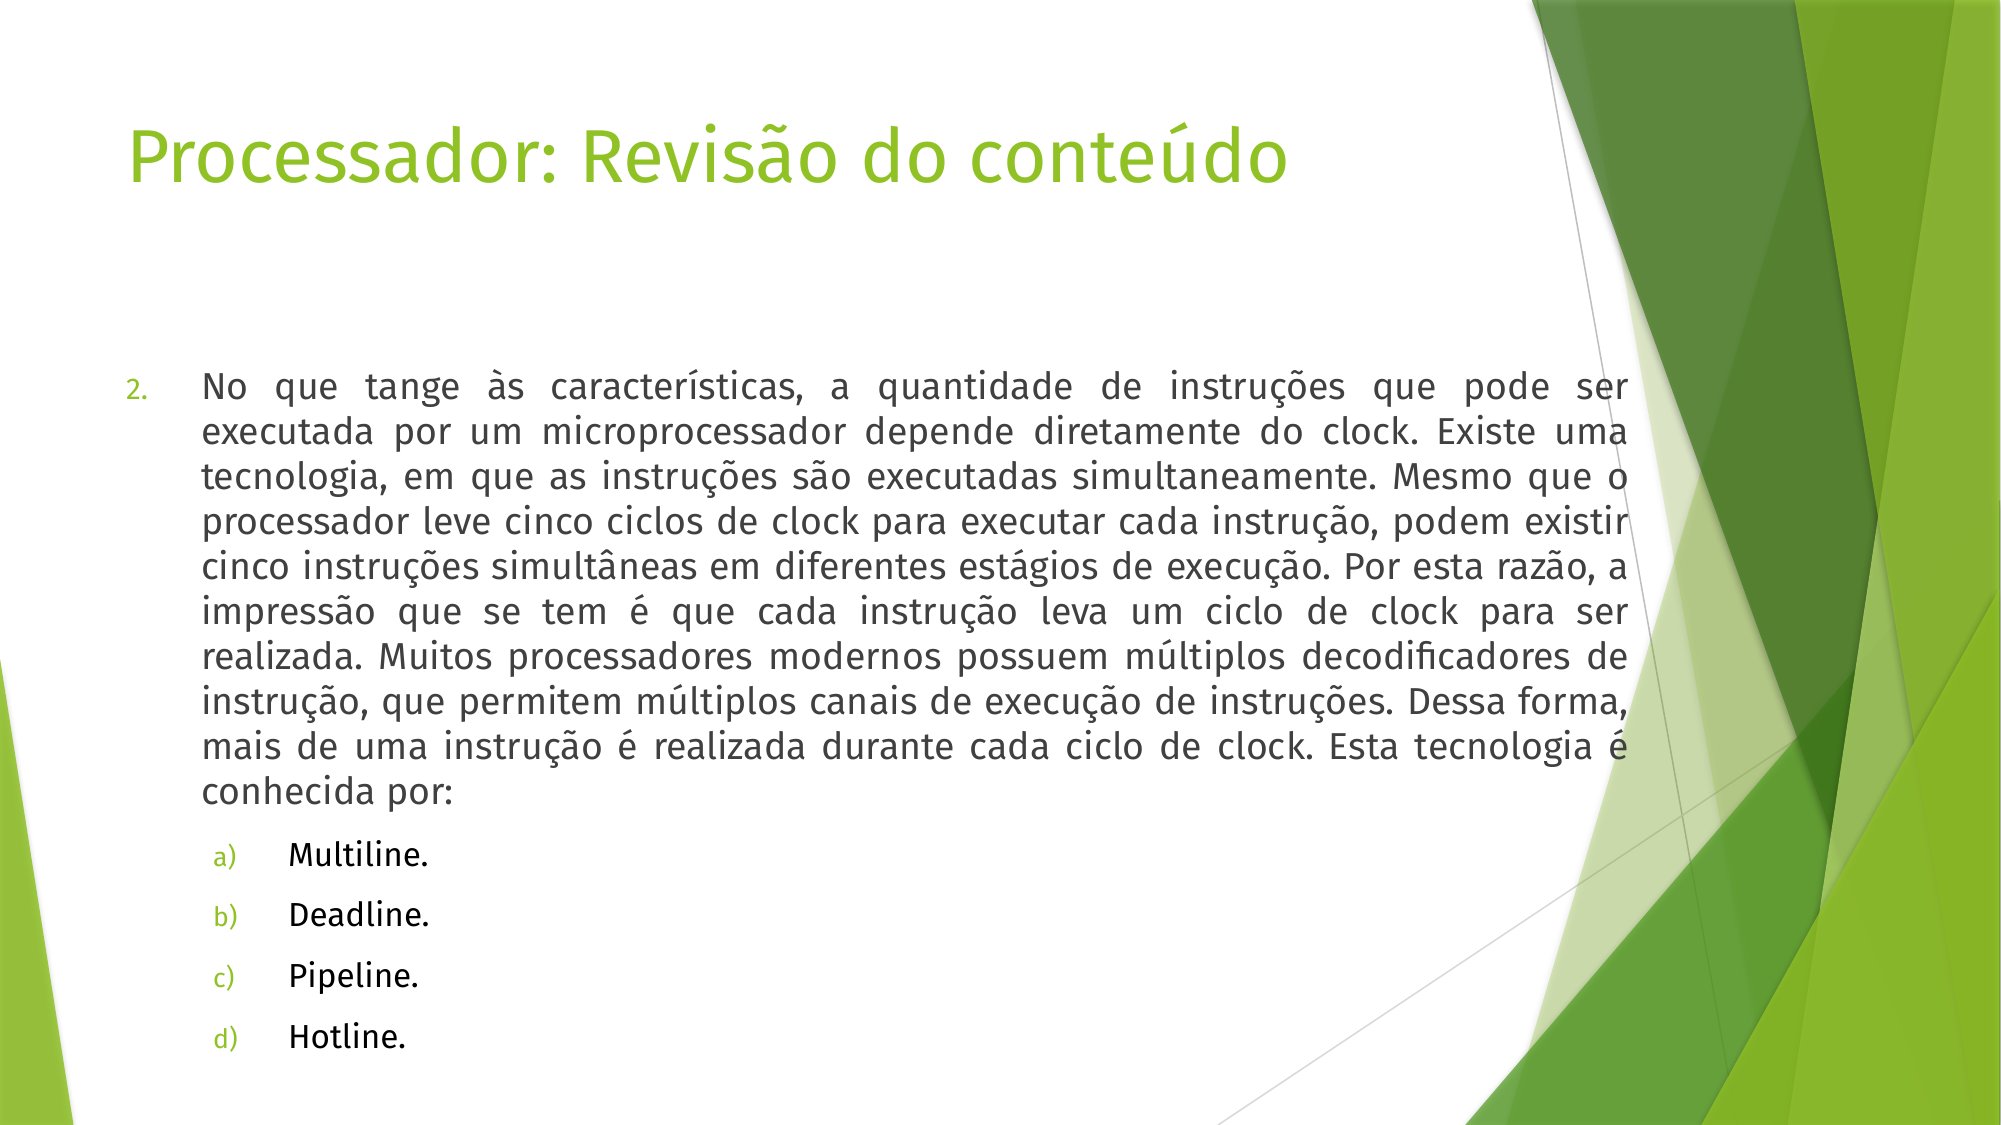

# Processador: Revisão do conteúdo
No que tange às características, a quantidade de instruções que pode ser executada por um microprocessador depende diretamente do clock. Existe uma tecnologia, em que as instruções são executadas simultaneamente. Mesmo que o processador leve cinco ciclos de clock para executar cada instrução, podem existir cinco instruções simultâneas em diferentes estágios de execução. Por esta razão, a impressão que se tem é que cada instrução leva um ciclo de clock para ser realizada. Muitos processadores modernos possuem múltiplos decodificadores de instrução, que permitem múltiplos canais de execução de instruções. Dessa forma, mais de uma instrução é realizada durante cada ciclo de clock. Esta tecnologia é conhecida por:
Multiline.
Deadline.
Pipeline.
Hotline.